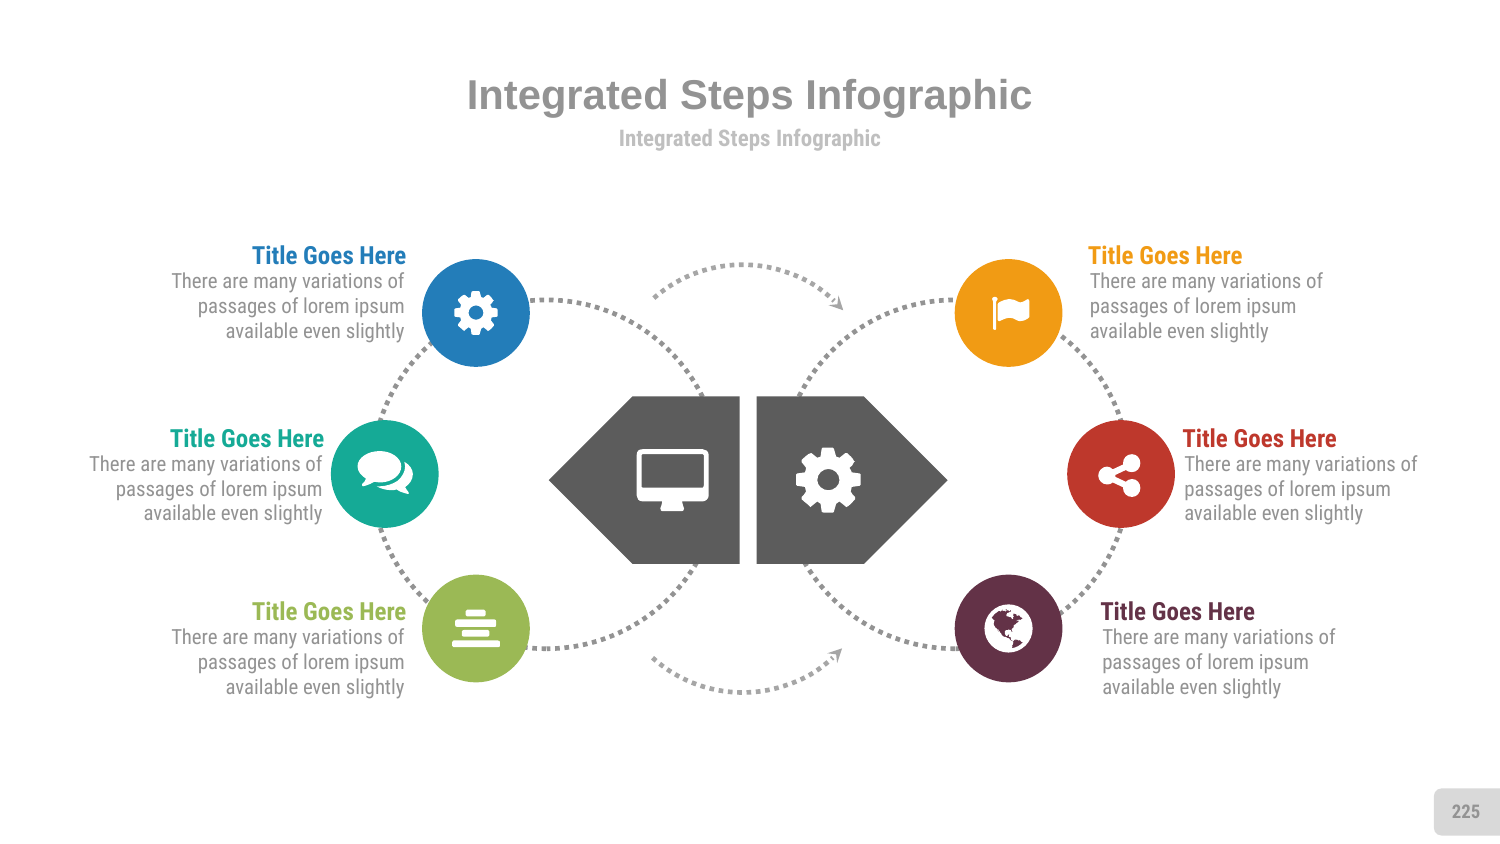

# Integrated Steps Infographic
Integrated Steps Infographic
Title Goes Here
There are many variations of passages of lorem ipsum available even slightly
Title Goes Here
There are many variations of passages of lorem ipsum available even slightly

Title Goes Here
There are many variations of passages of lorem ipsum available even slightly
Title Goes Here
There are many variations of passages of lorem ipsum available even slightly

Title Goes Here
There are many variations of passages of lorem ipsum available even slightly
Title Goes Here
There are many variations of passages of lorem ipsum available even slightly
225